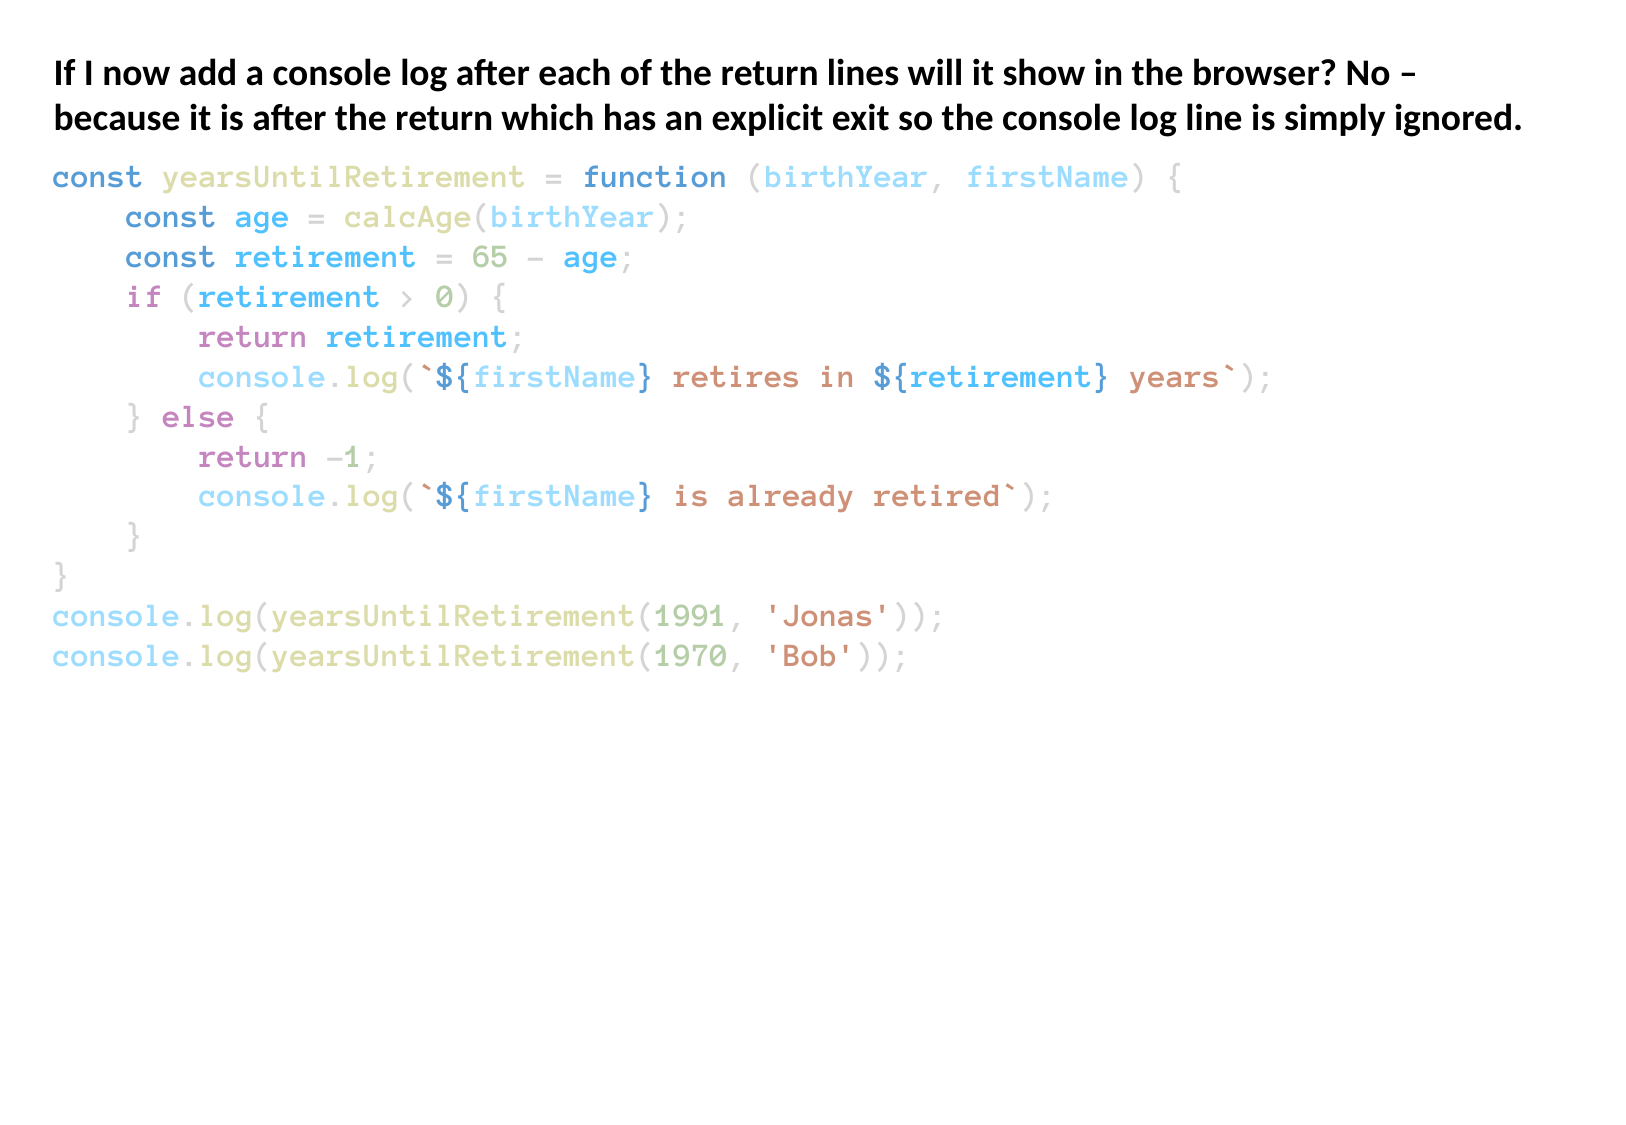

If I now add a console log after each of the return lines will it show in the browser? No – because it is after the return which has an explicit exit so the console log line is simply ignored.
const yearsUntilRetirement = function (birthYear, firstName) {
    const age = calcAge(birthYear);
    const retirement = 65 - age;
    if (retirement > 0) {
        return retirement;
        console.log(`${firstName} retires in ${retirement} years`);
    } else {
        return -1;
        console.log(`${firstName} is already retired`);
    }
}
console.log(yearsUntilRetirement(1991, 'Jonas'));
console.log(yearsUntilRetirement(1970, 'Bob'));